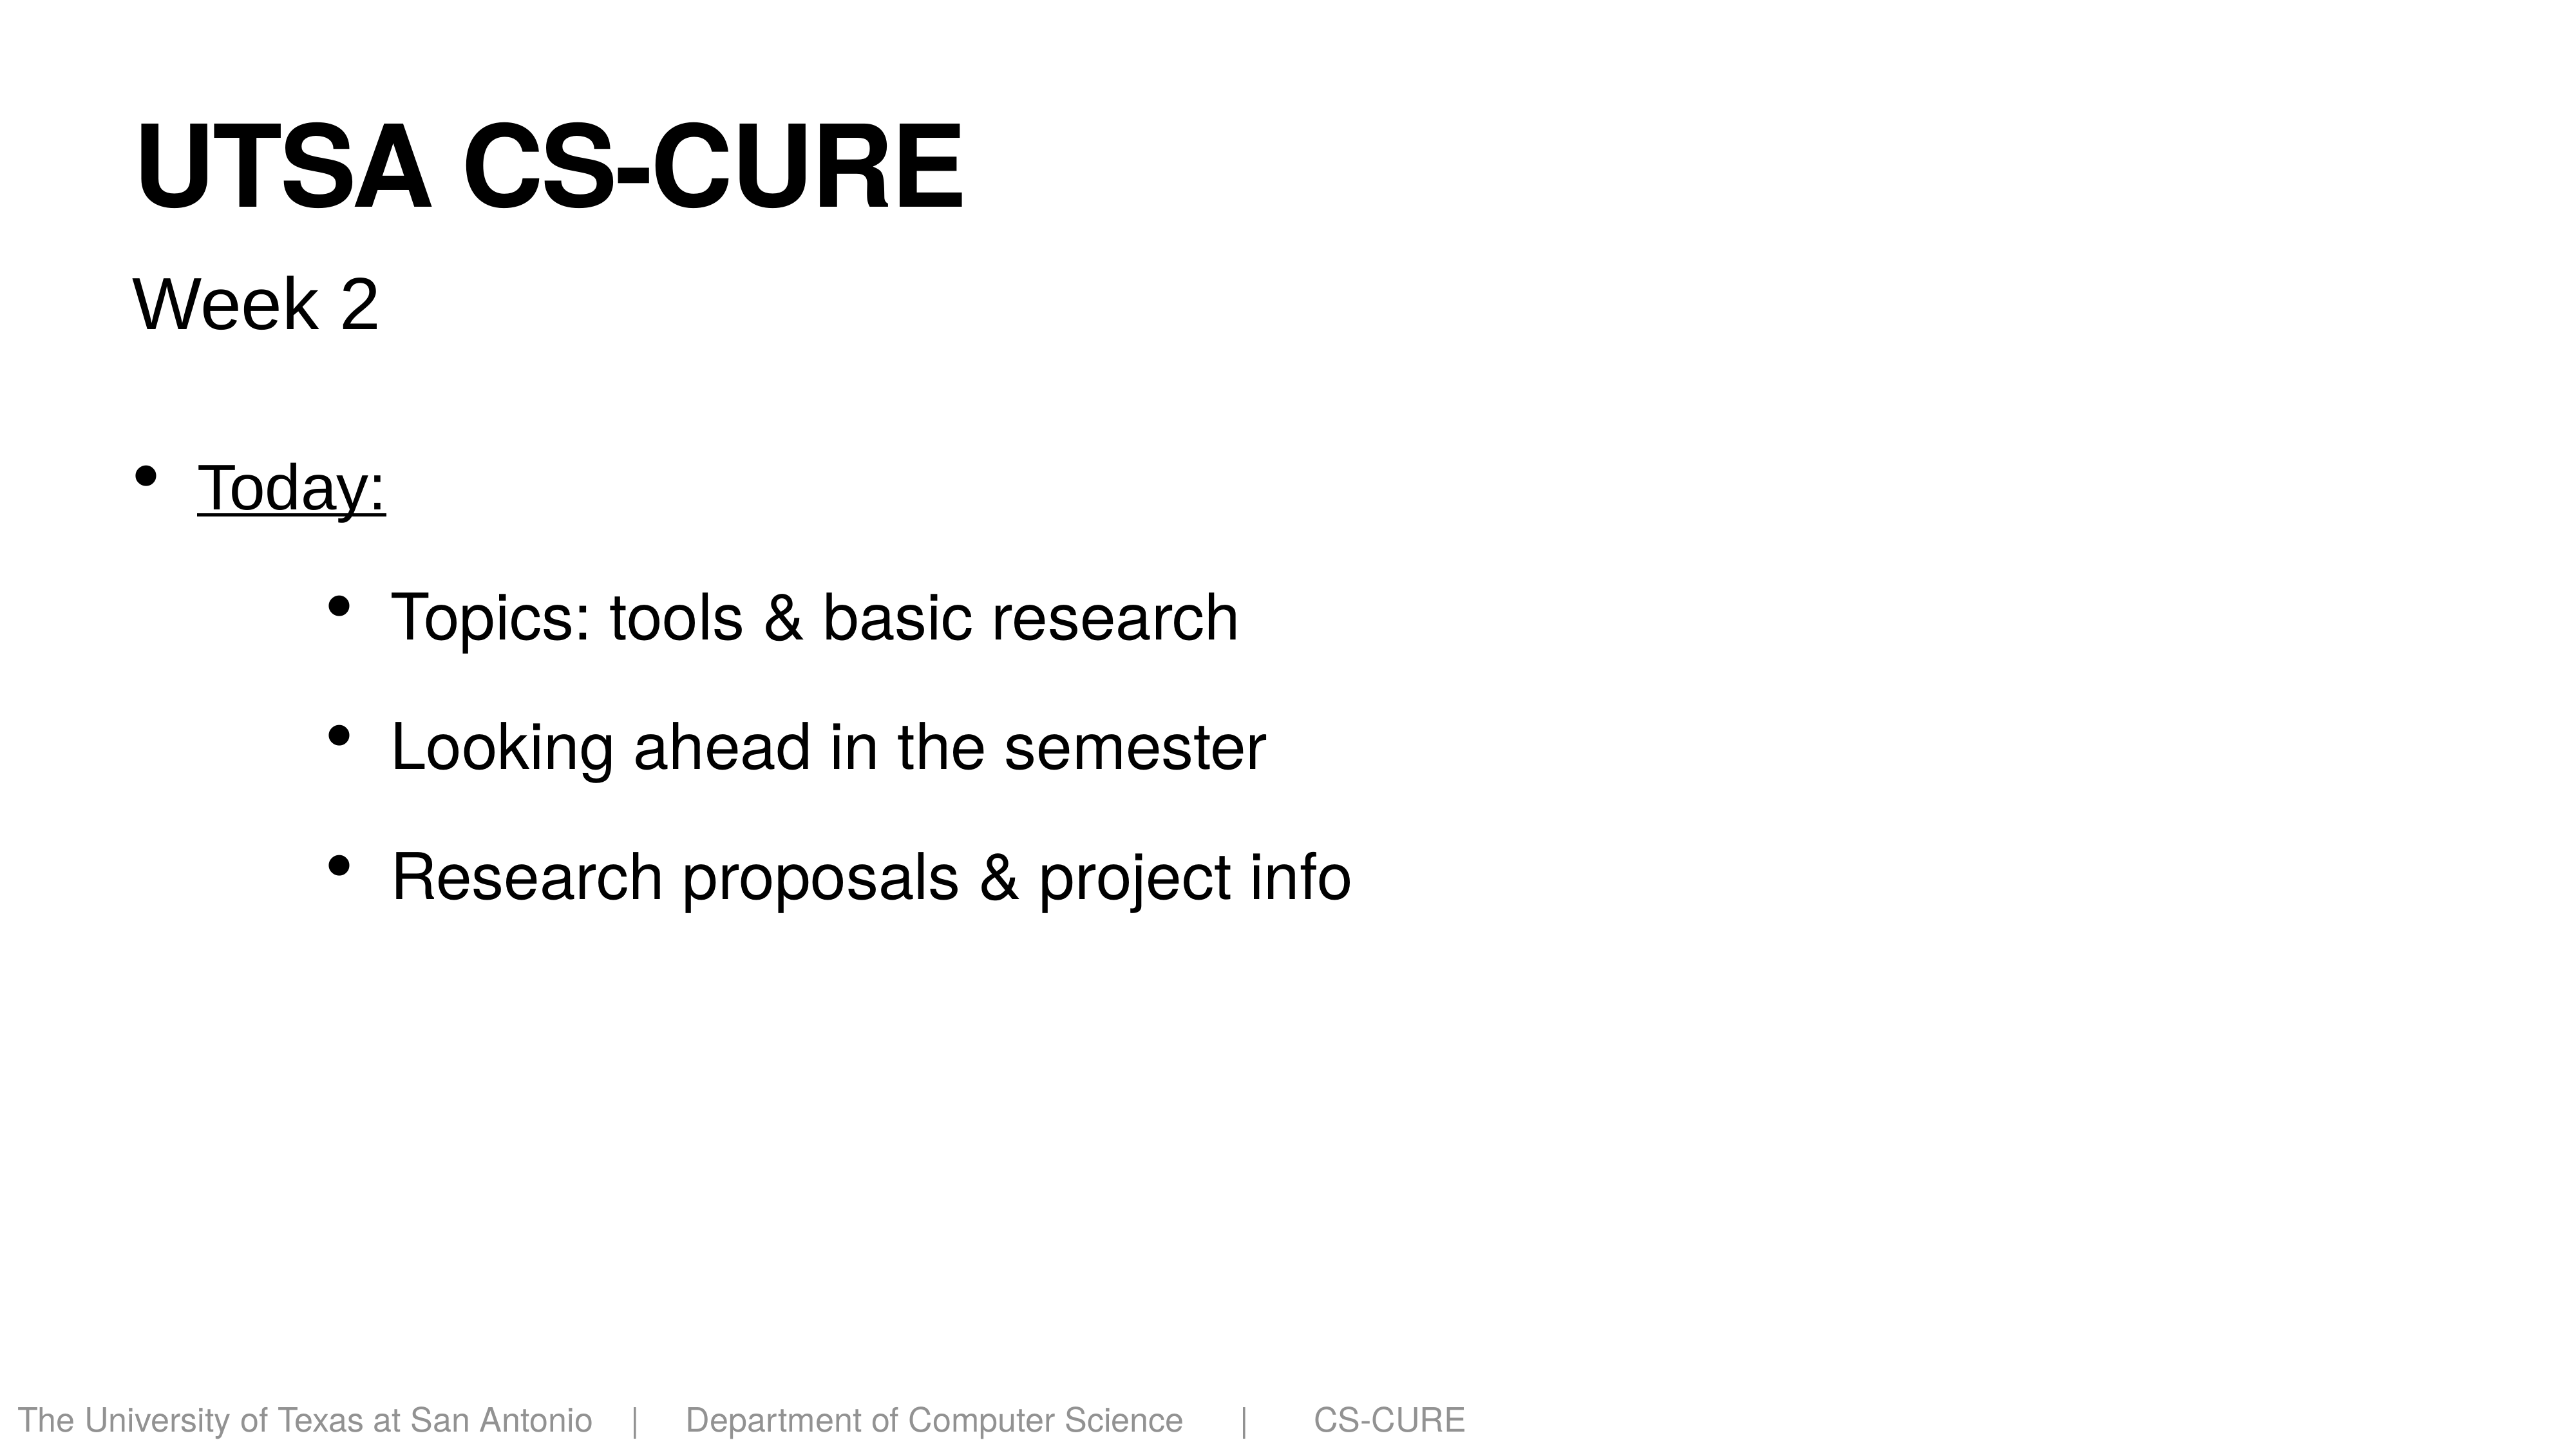

# UTSA CS-CURE
Week 2
Today:
Topics: tools & basic research
Looking ahead in the semester
Research proposals & project info
4